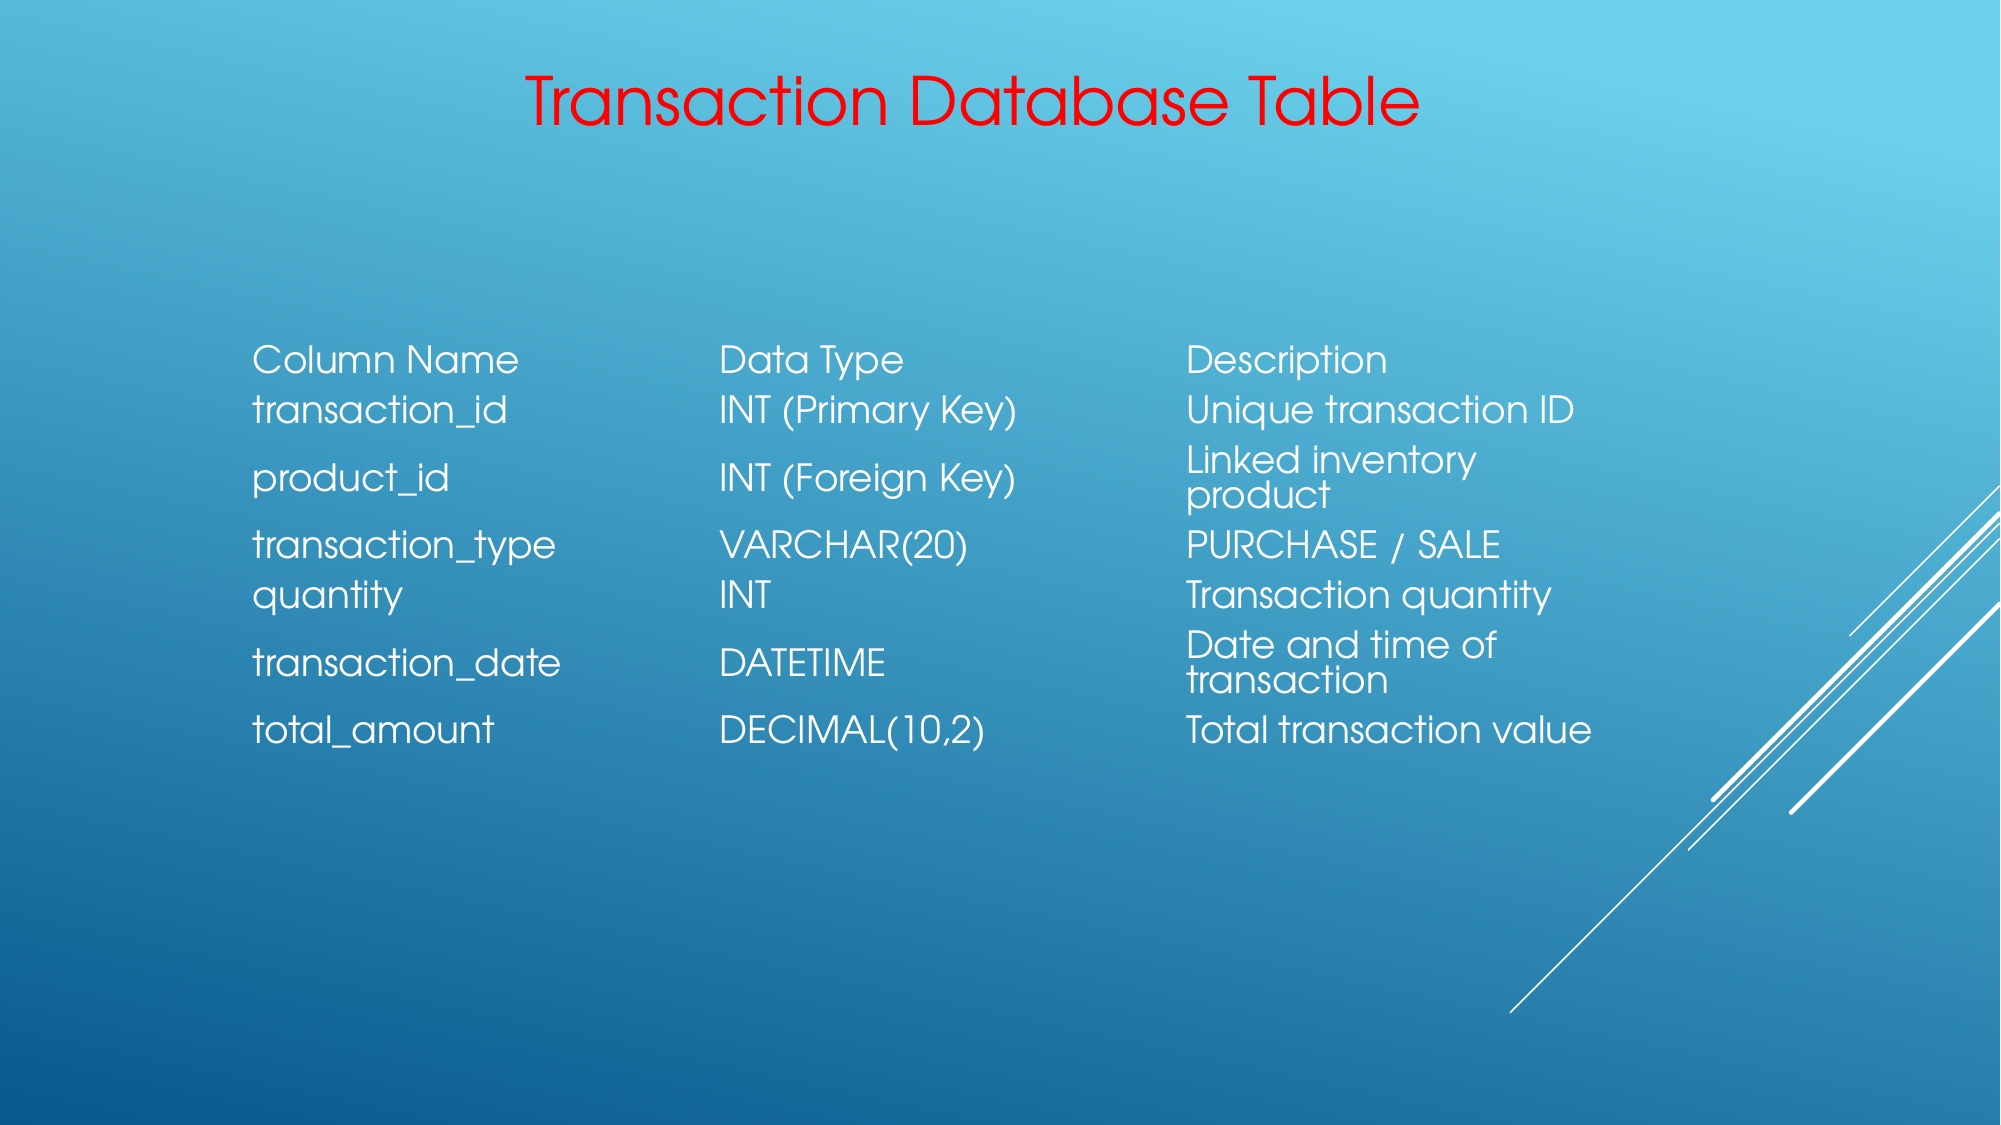

Transaction Database Table
| Column Name | Data Type | Description |
| --- | --- | --- |
| transaction\_id | INT (Primary Key) | Unique transaction ID |
| product\_id | INT (Foreign Key) | Linked inventory product |
| transaction\_type | VARCHAR(20) | PURCHASE / SALE |
| quantity | INT | Transaction quantity |
| transaction\_date | DATETIME | Date and time of transaction |
| total\_amount | DECIMAL(10,2) | Total transaction value |